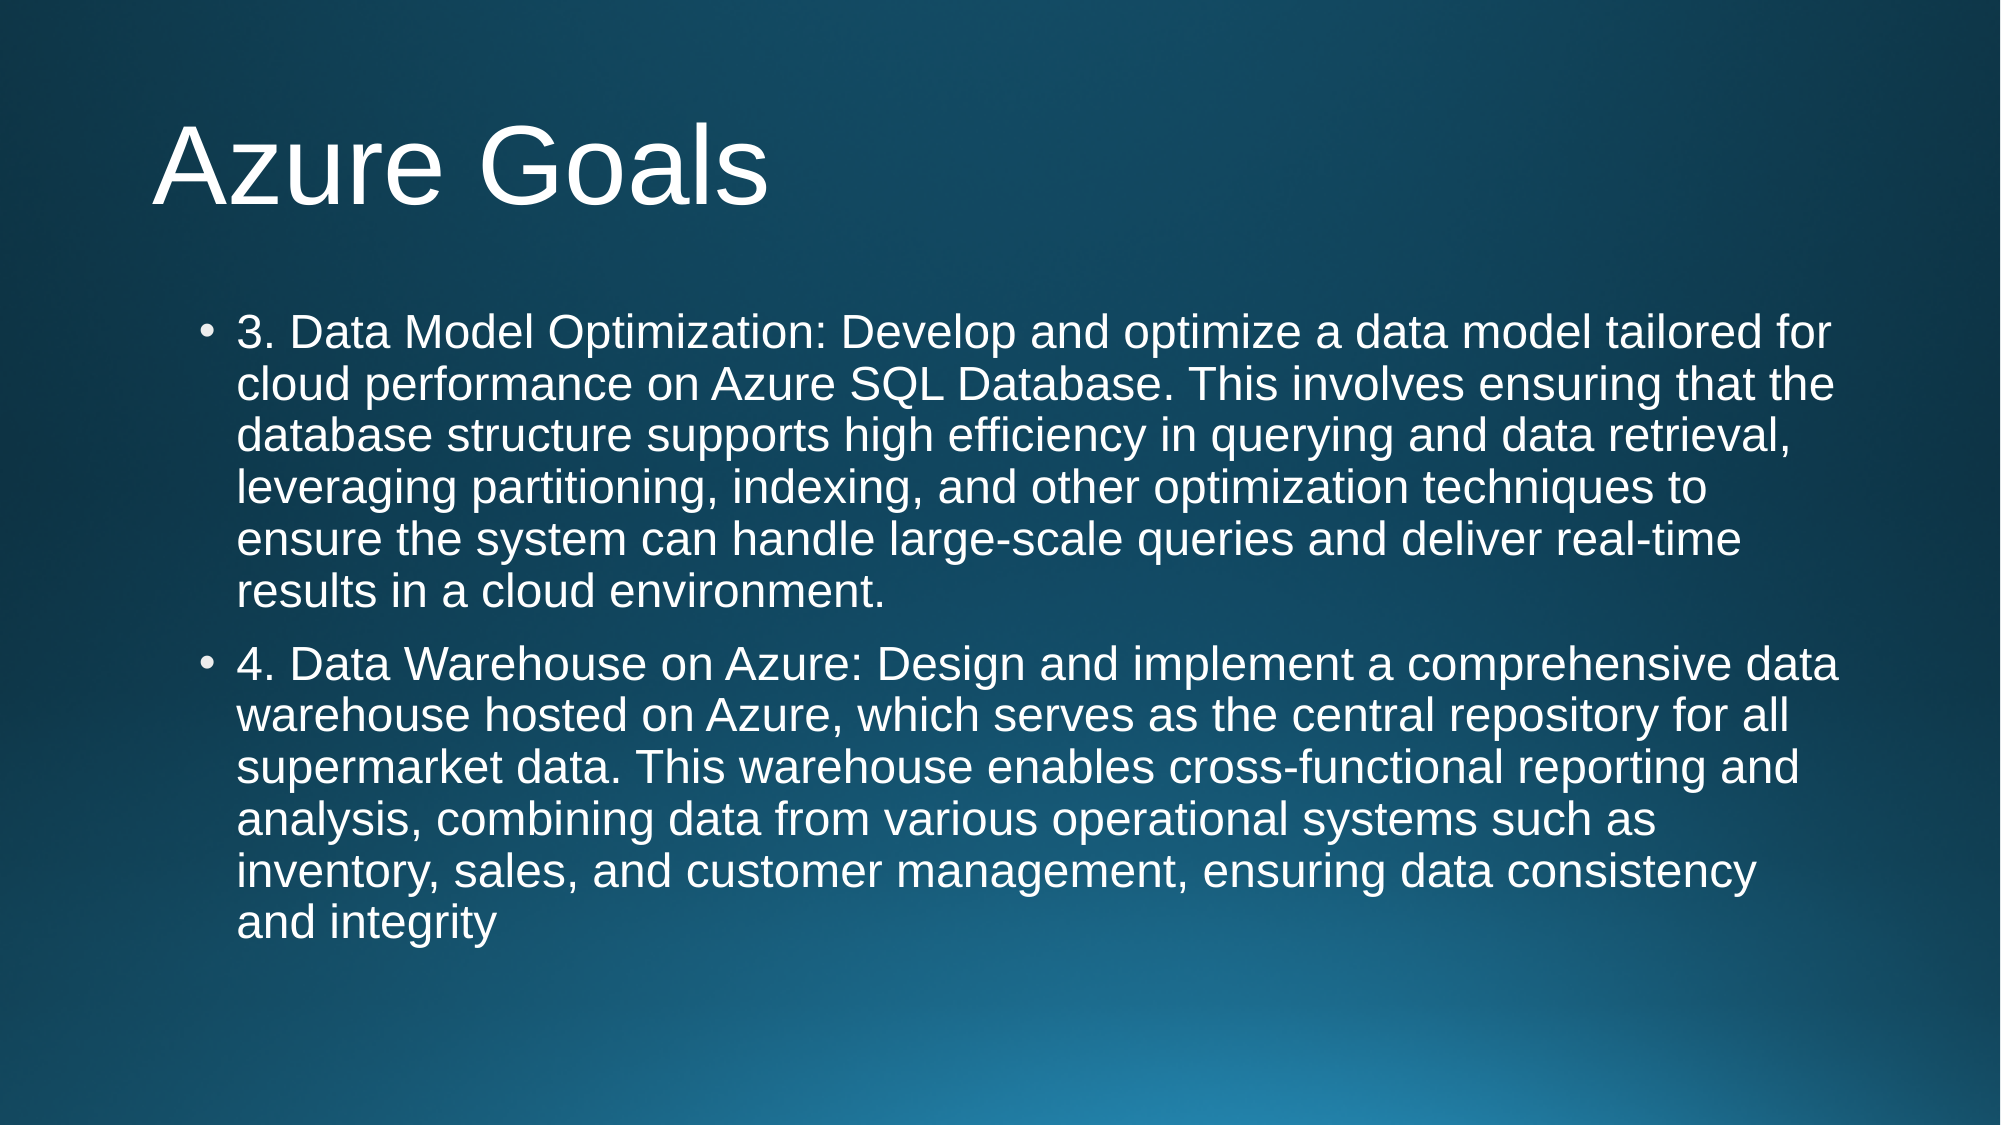

# Azure Goals
3. Data Model Optimization: Develop and optimize a data model tailored for cloud performance on Azure SQL Database. This involves ensuring that the database structure supports high efficiency in querying and data retrieval, leveraging partitioning, indexing, and other optimization techniques to ensure the system can handle large-scale queries and deliver real-time results in a cloud environment.
4. Data Warehouse on Azure: Design and implement a comprehensive data warehouse hosted on Azure, which serves as the central repository for all supermarket data. This warehouse enables cross-functional reporting and analysis, combining data from various operational systems such as inventory, sales, and customer management, ensuring data consistency and integrity